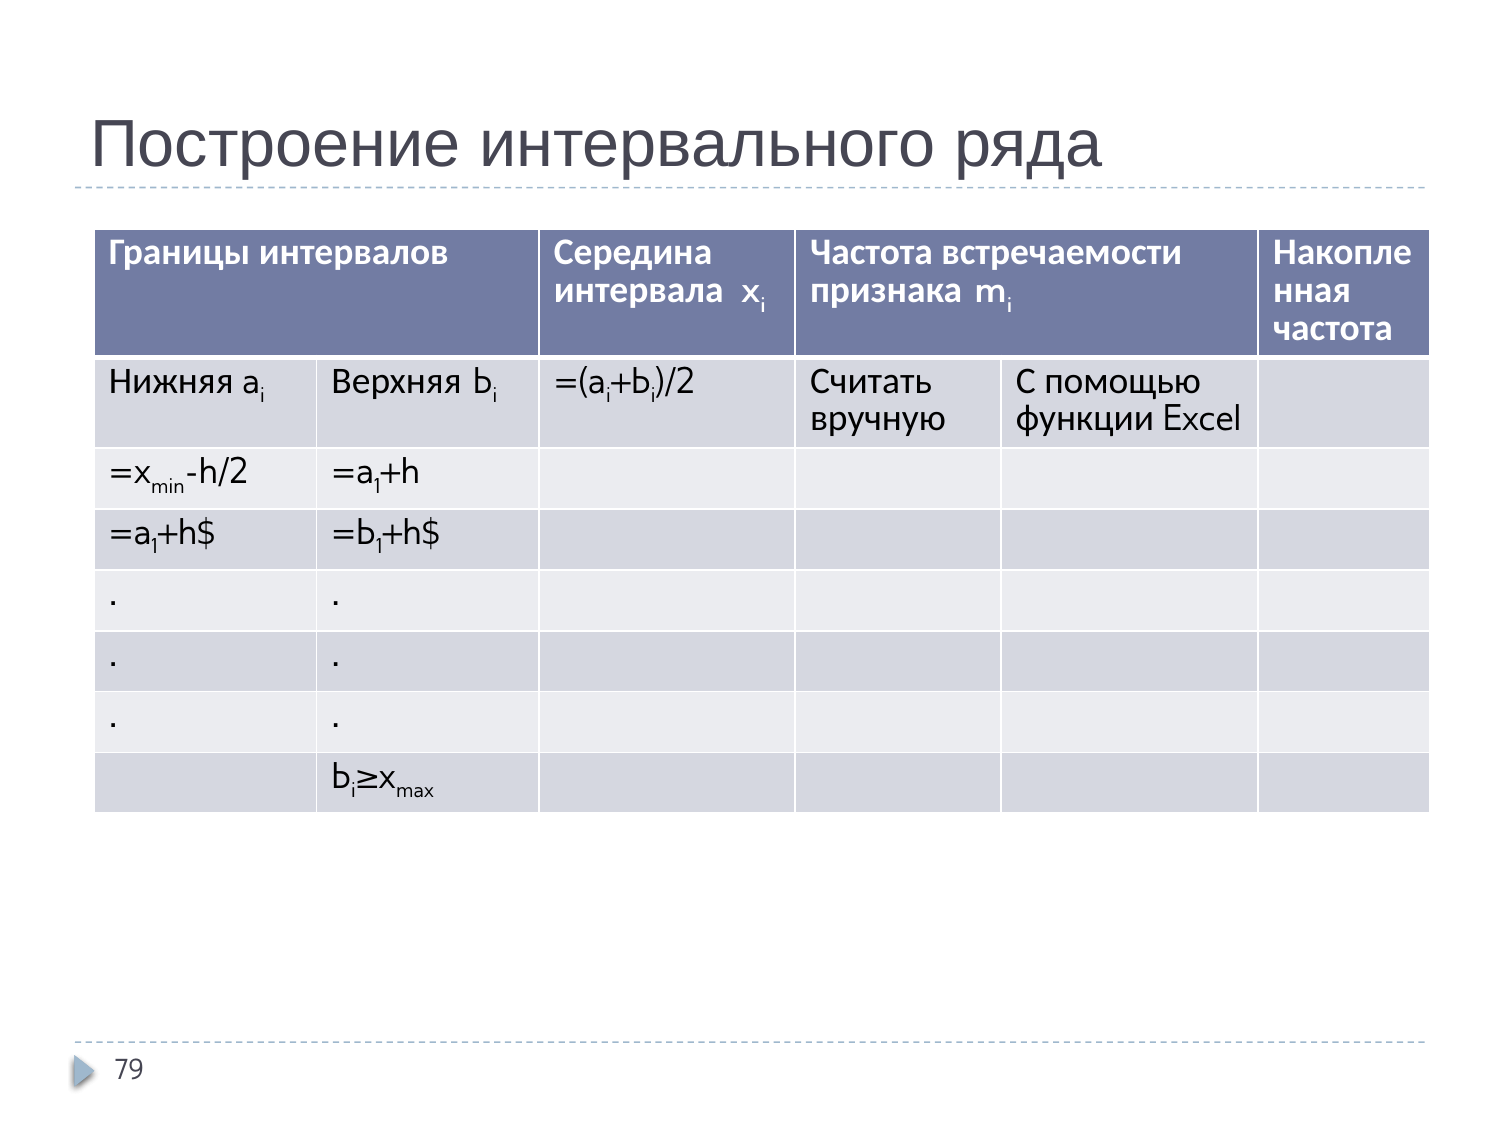

# Построение интервального ряда
| Границы интервалов |  | Середина интервала xi | Частота встречаемости признака mi |  | Накопленная частота |
| --- | --- | --- | --- | --- | --- |
| Нижняя ai | Верхняя bi | =(ai+bi)/2 | Считать вручную | С помощью функции Excel |  |
| =xmin-h/2 | =a1+h |  |  |  |  |
| =a1+h$ | =b1+h$ |  |  |  |  |
| . | . |  |  |  |  |
| . | . |  |  |  |  |
| . | . |  |  |  |  |
|  | bi≥xmax |  |  |  |  |
79